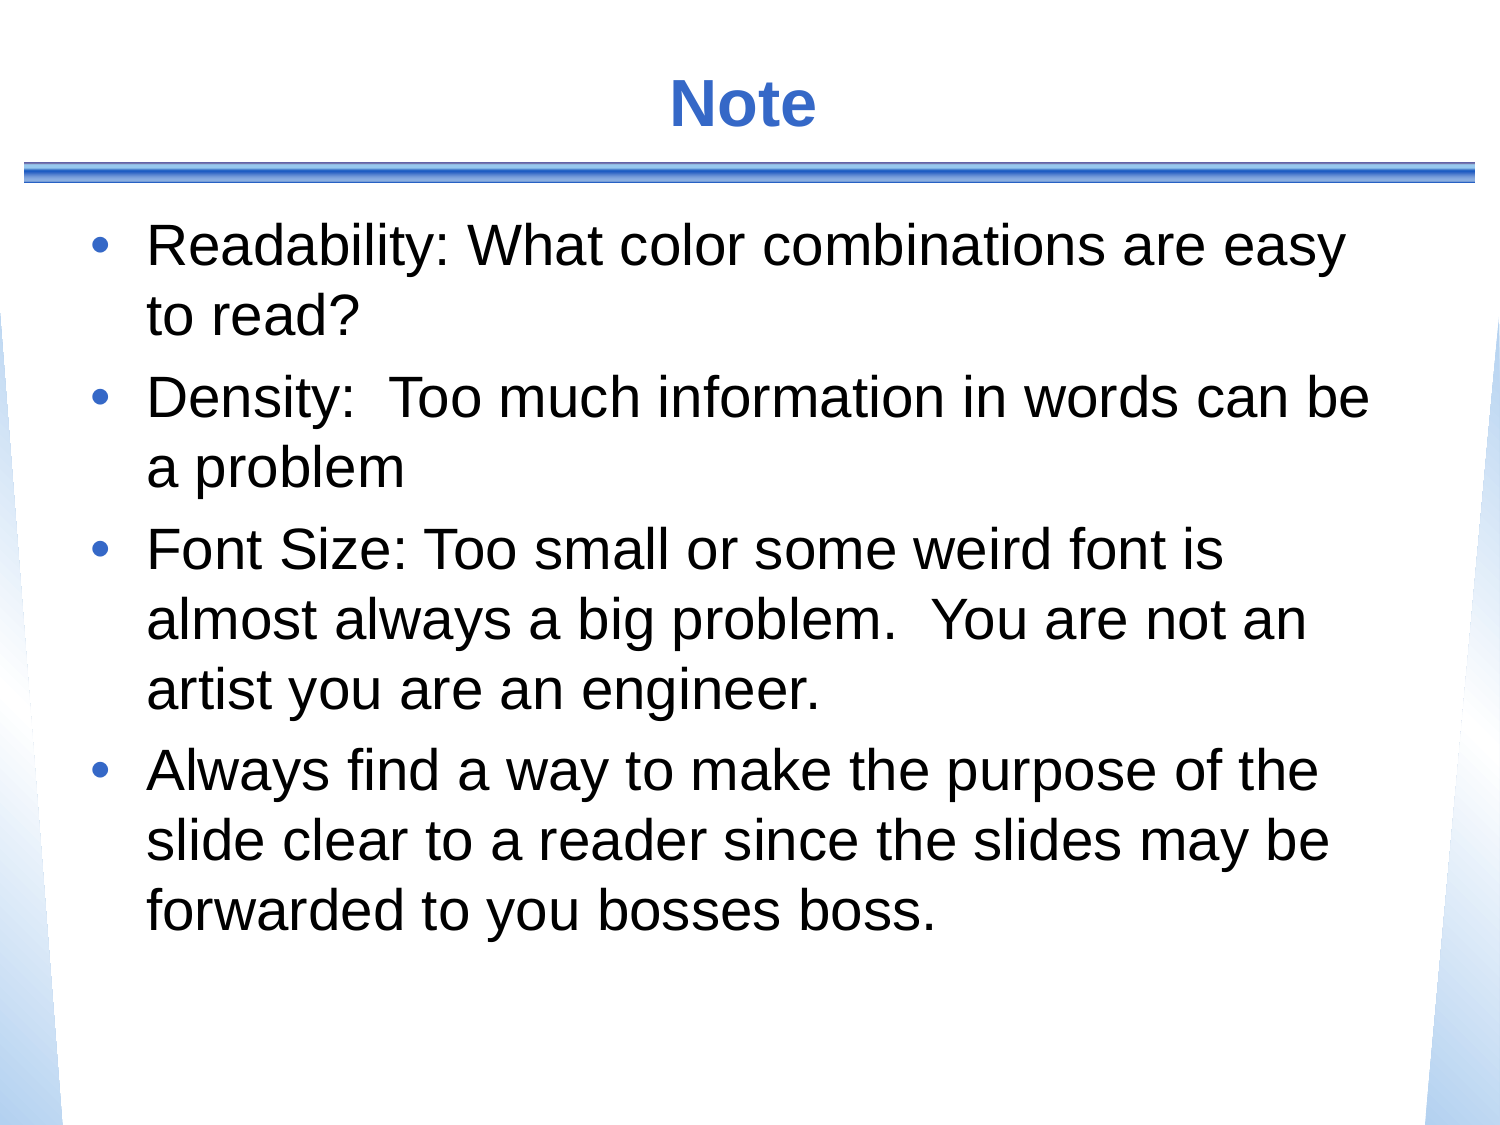

# Note
Readability: What color combinations are easy to read?
Density:  Too much information in words can be a problem
Font Size: Too small or some weird font is almost always a big problem.  You are not an artist you are an engineer.
Always find a way to make the purpose of the slide clear to a reader since the slides may be forwarded to you bosses boss.